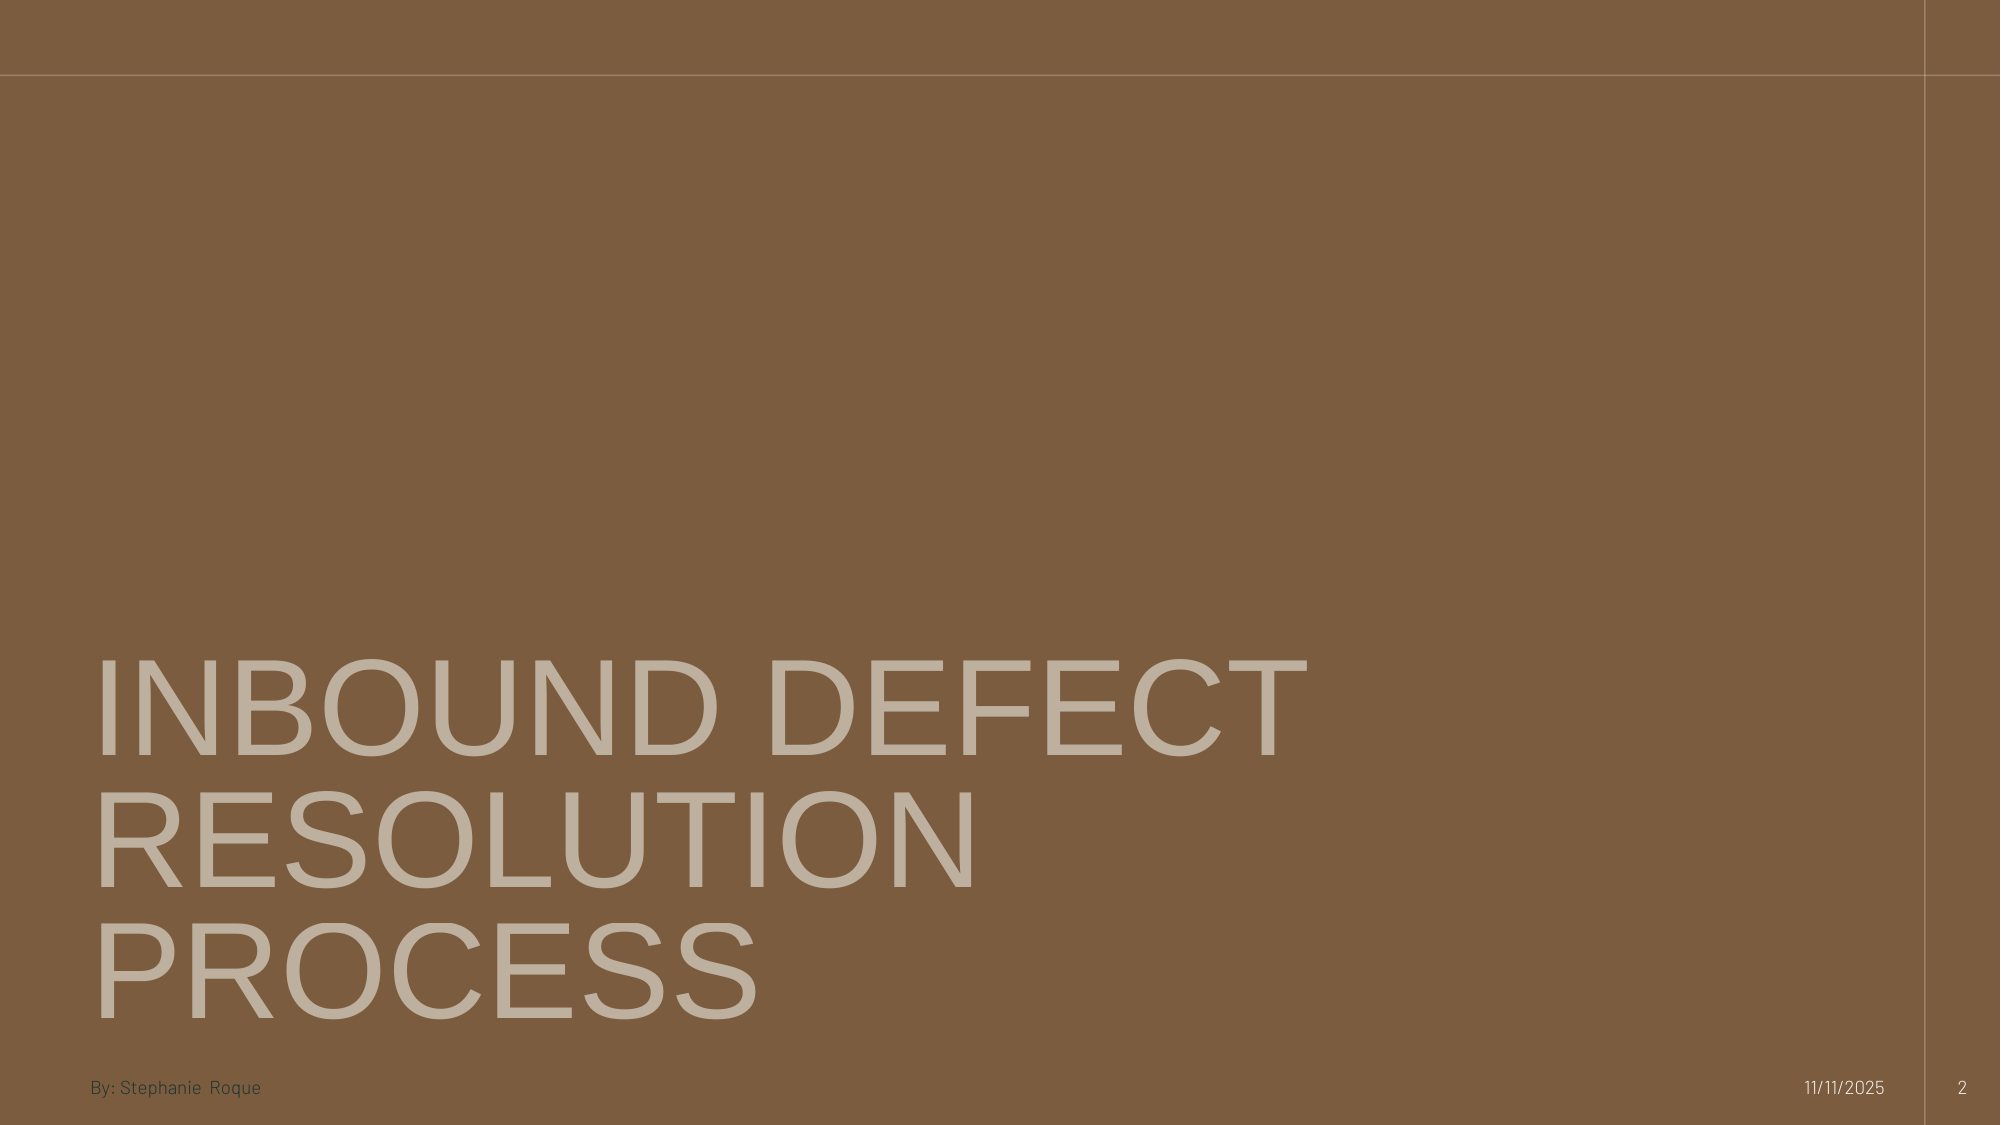

# Inbound Defect Resolution Process
By: Stephanie  Roque
11/11/2025
2